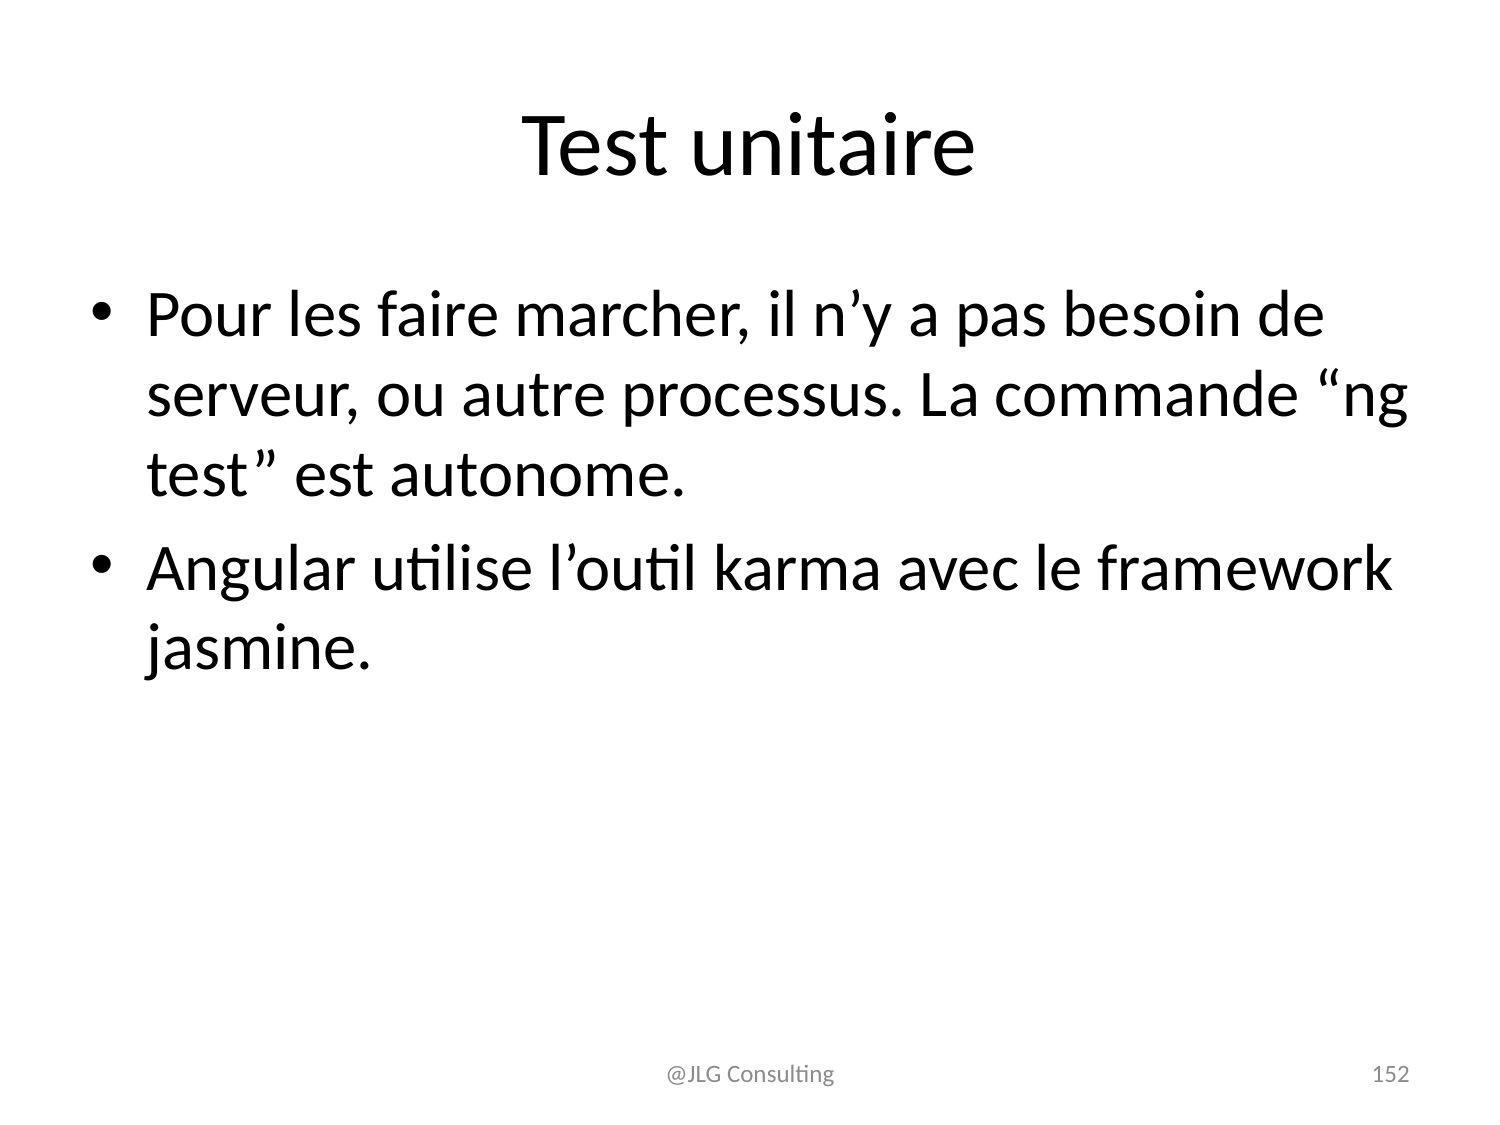

# Test unitaire
Pour les faire marcher, il n’y a pas besoin de serveur, ou autre processus. La commande “ng test” est autonome.
Angular utilise l’outil karma avec le framework jasmine.
@JLG Consulting
152